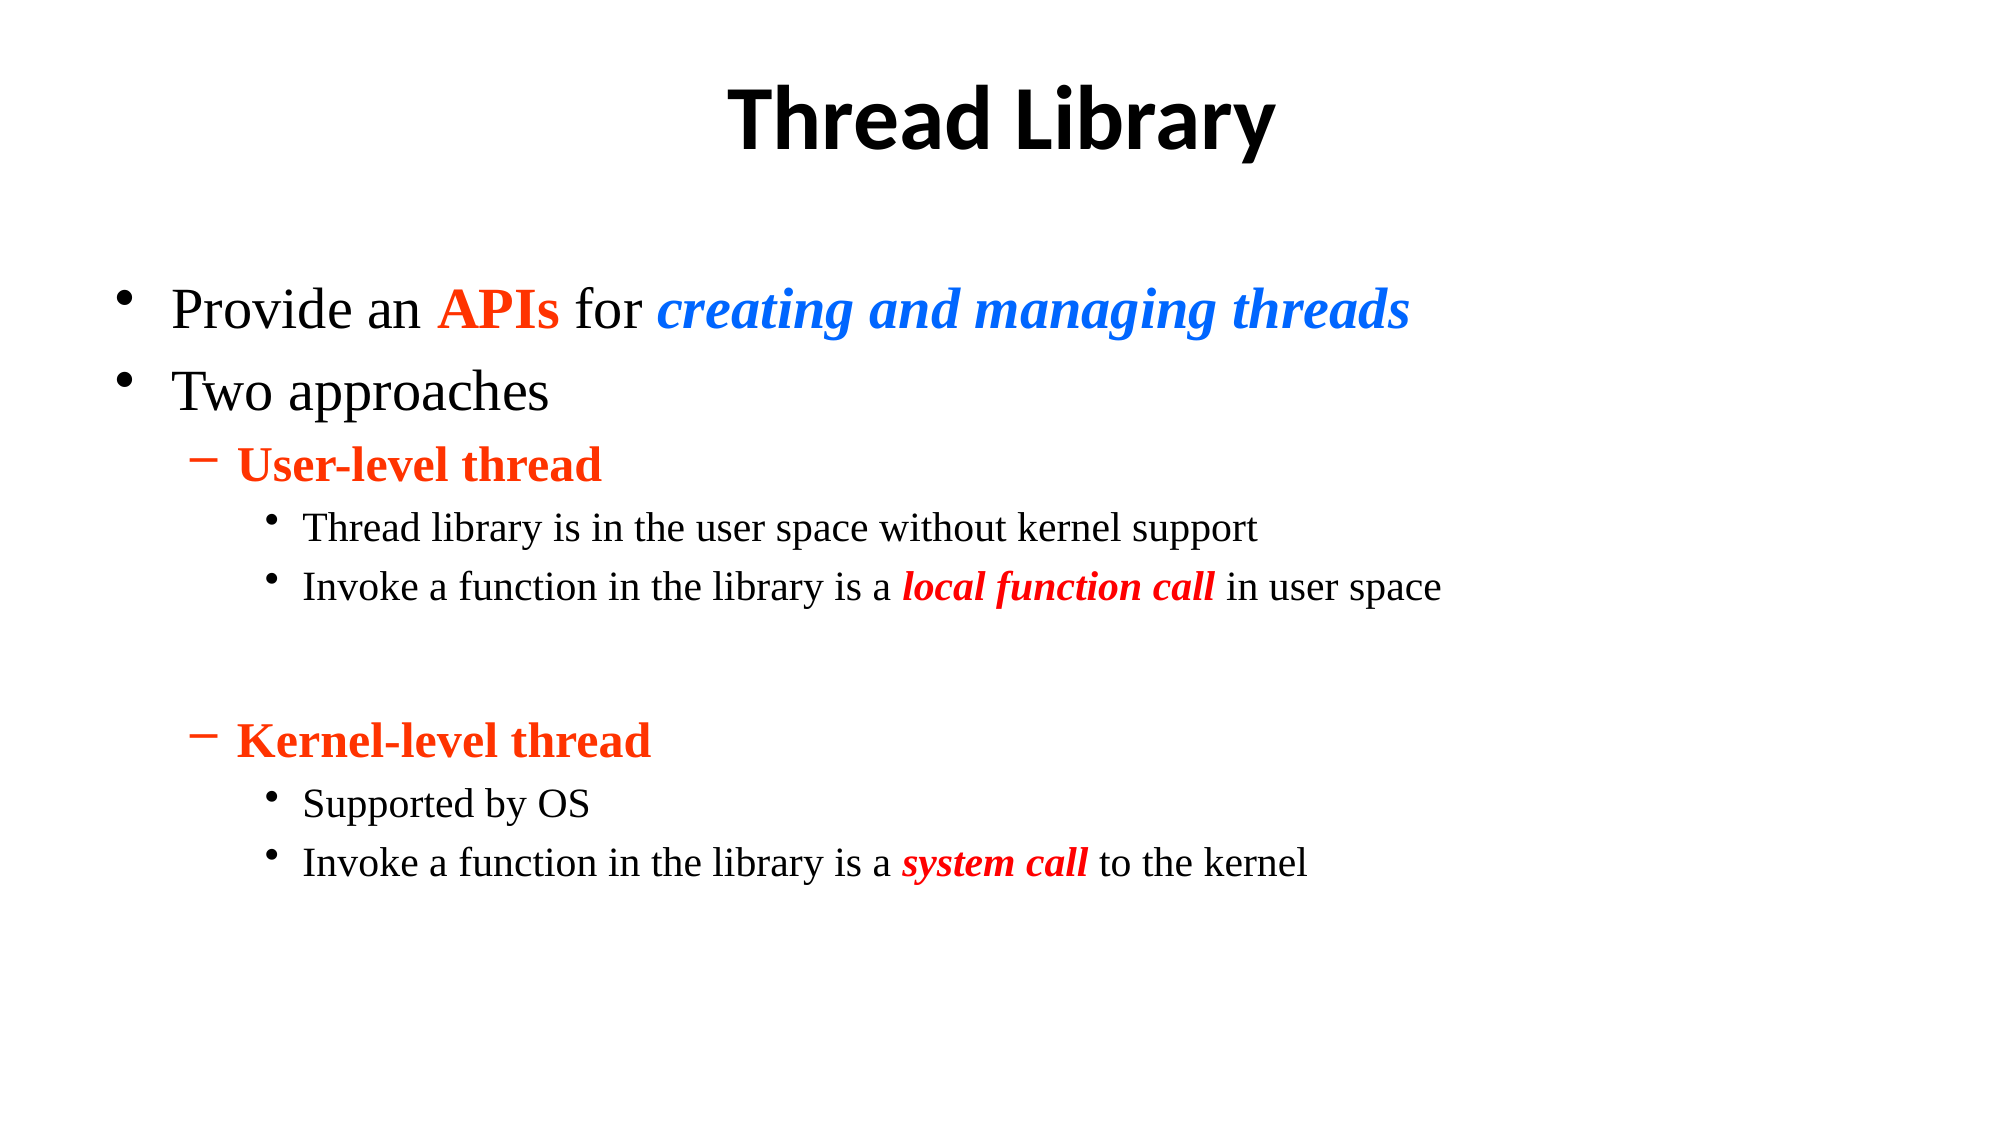

# Thread Library
Provide an APIs for creating and managing threads
Two approaches
User-level thread
Thread library is in the user space without kernel support
Invoke a function in the library is a local function call in user space

Kernel-level thread
Supported by OS
Invoke a function in the library is a system call to the kernel